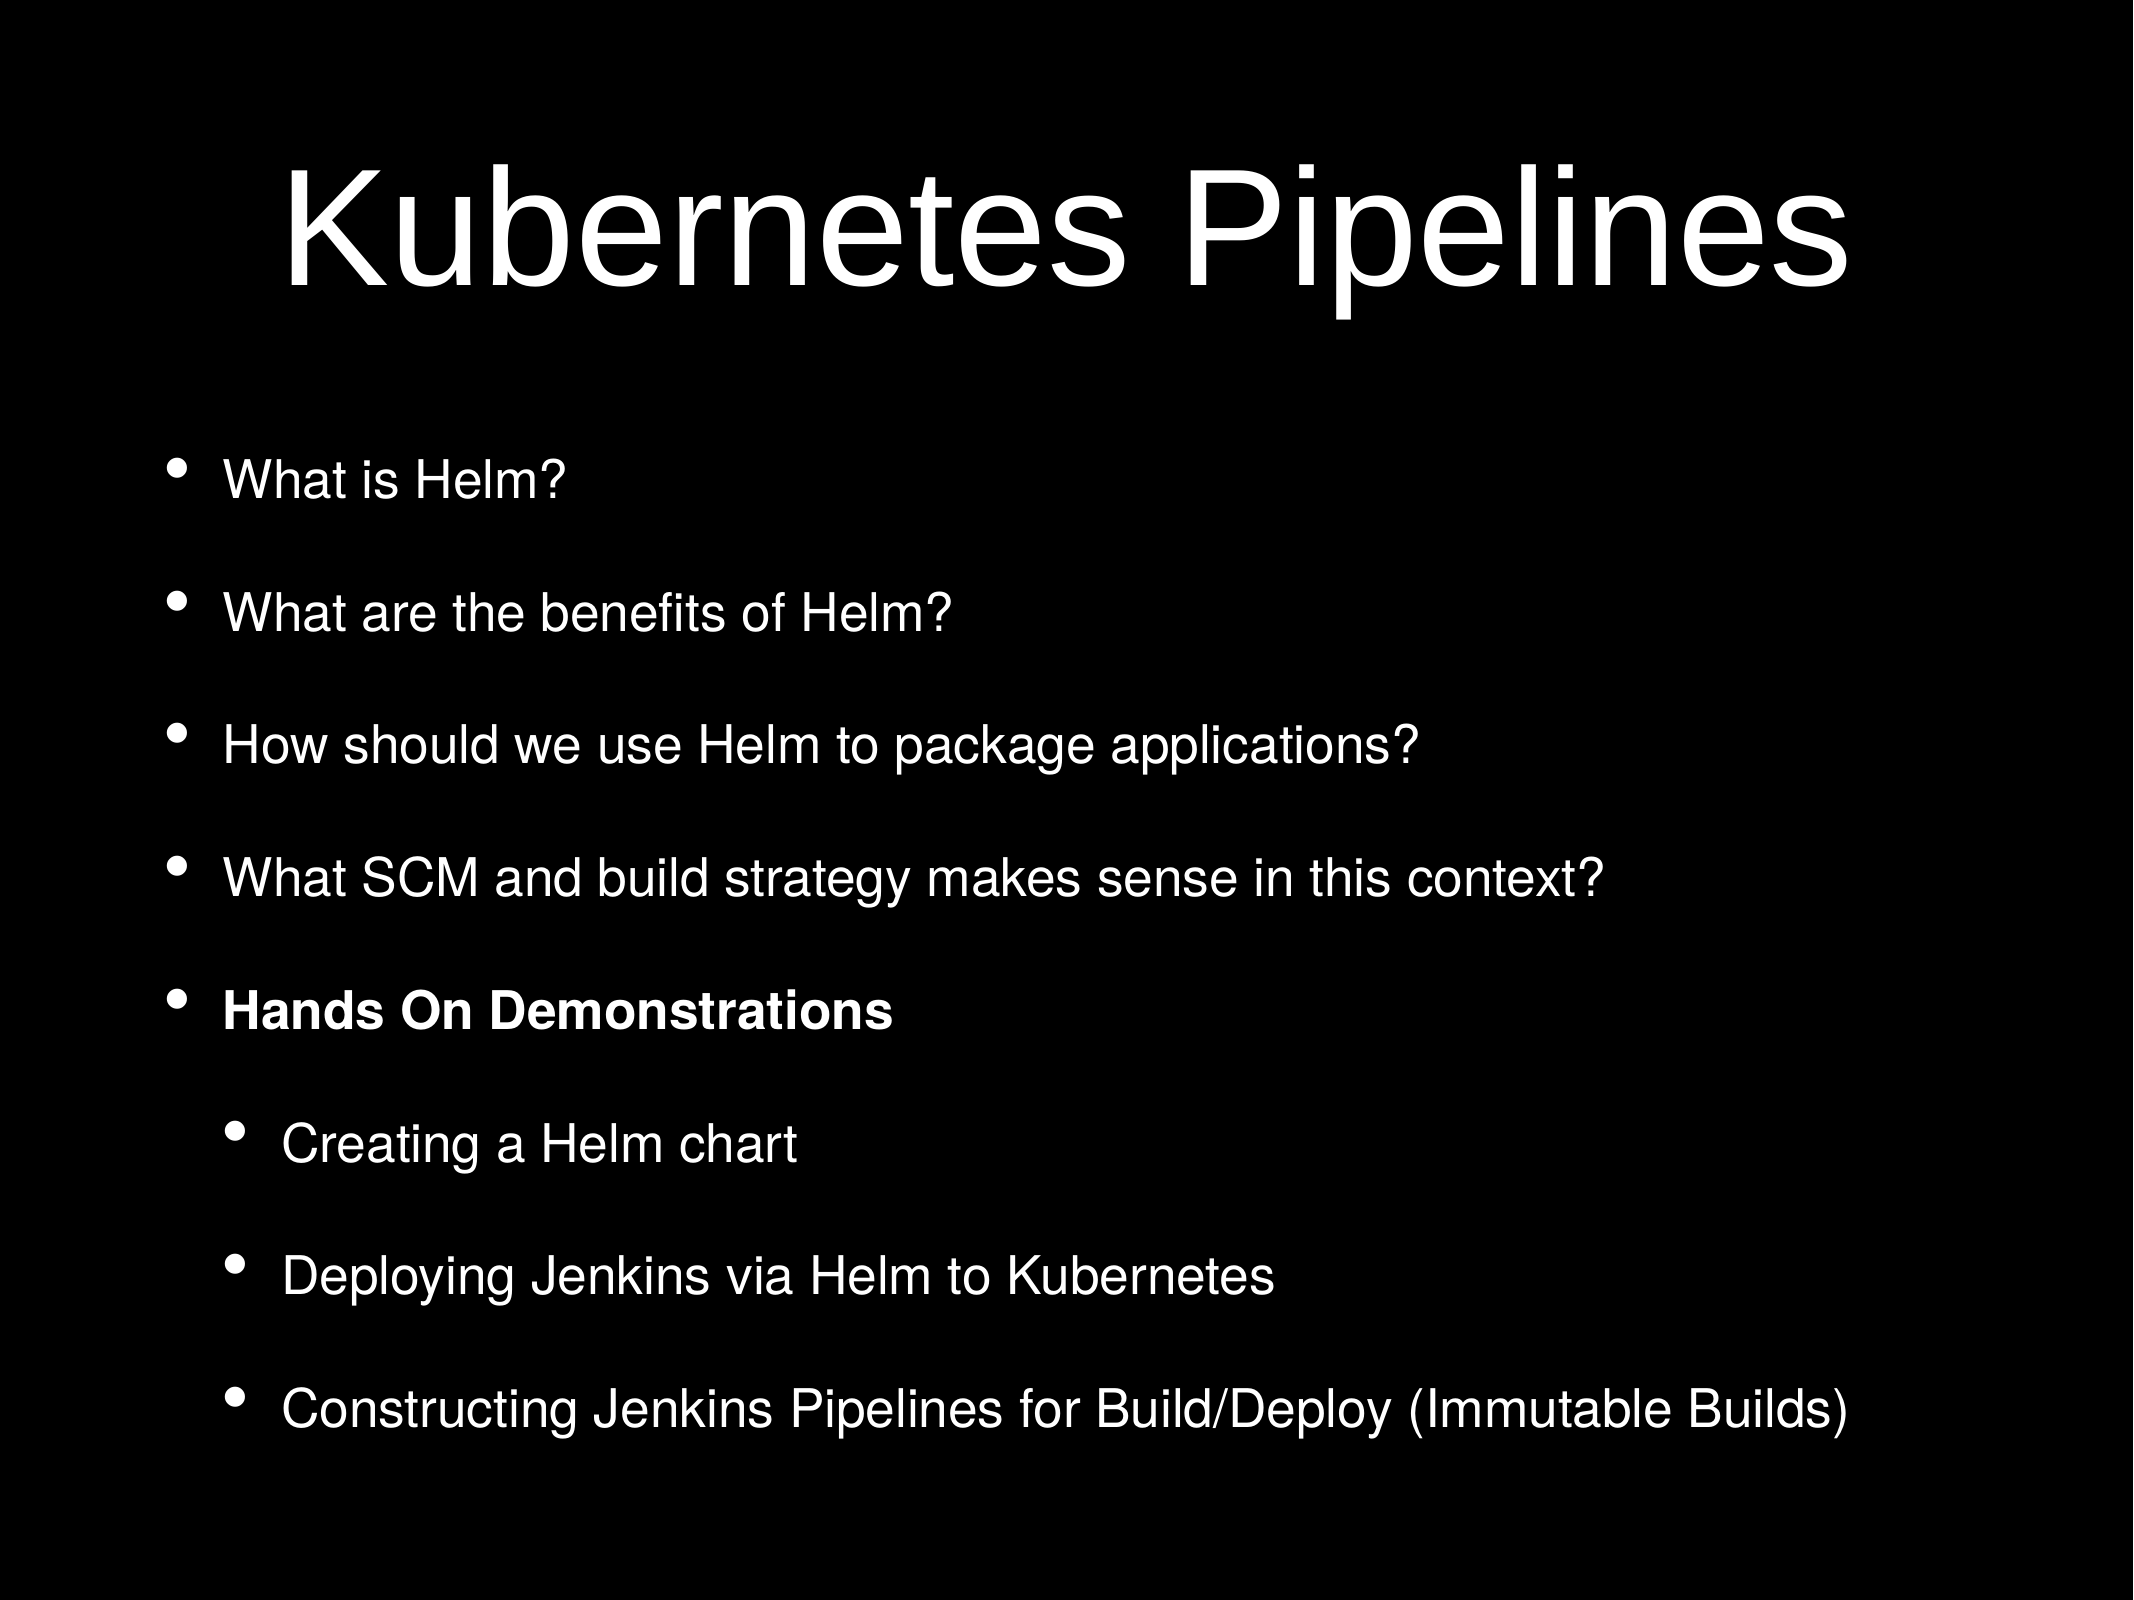

# Kubernetes Pipelines
What is Helm?
What are the benefits of Helm?
How should we use Helm to package applications?
What SCM and build strategy makes sense in this context?
Hands On Demonstrations
Creating a Helm chart
Deploying Jenkins via Helm to Kubernetes
Constructing Jenkins Pipelines for Build/Deploy (Immutable Builds)